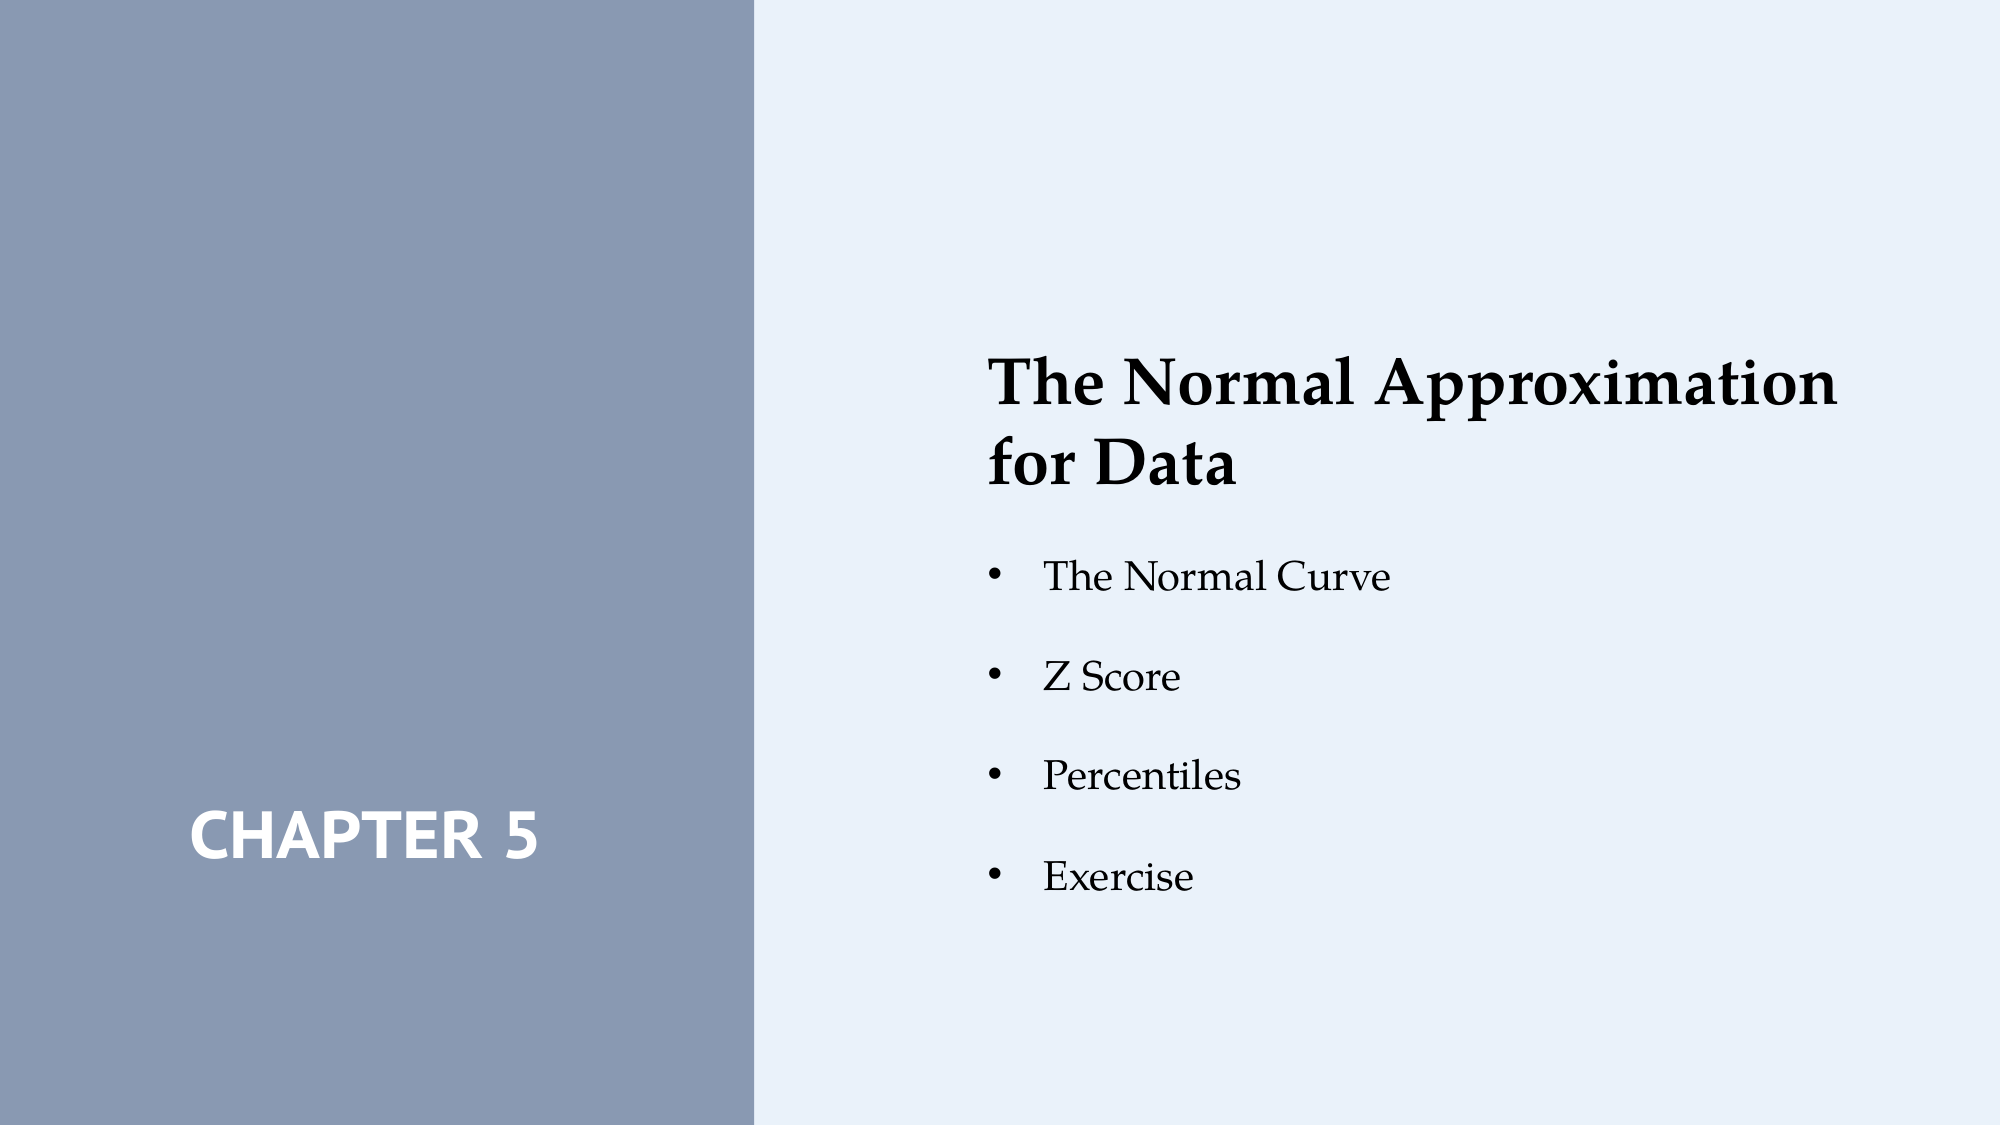

The Normal Approximation for Data

The Normal Curve
Z Score
Percentiles
Exercise

CHAPTER 5